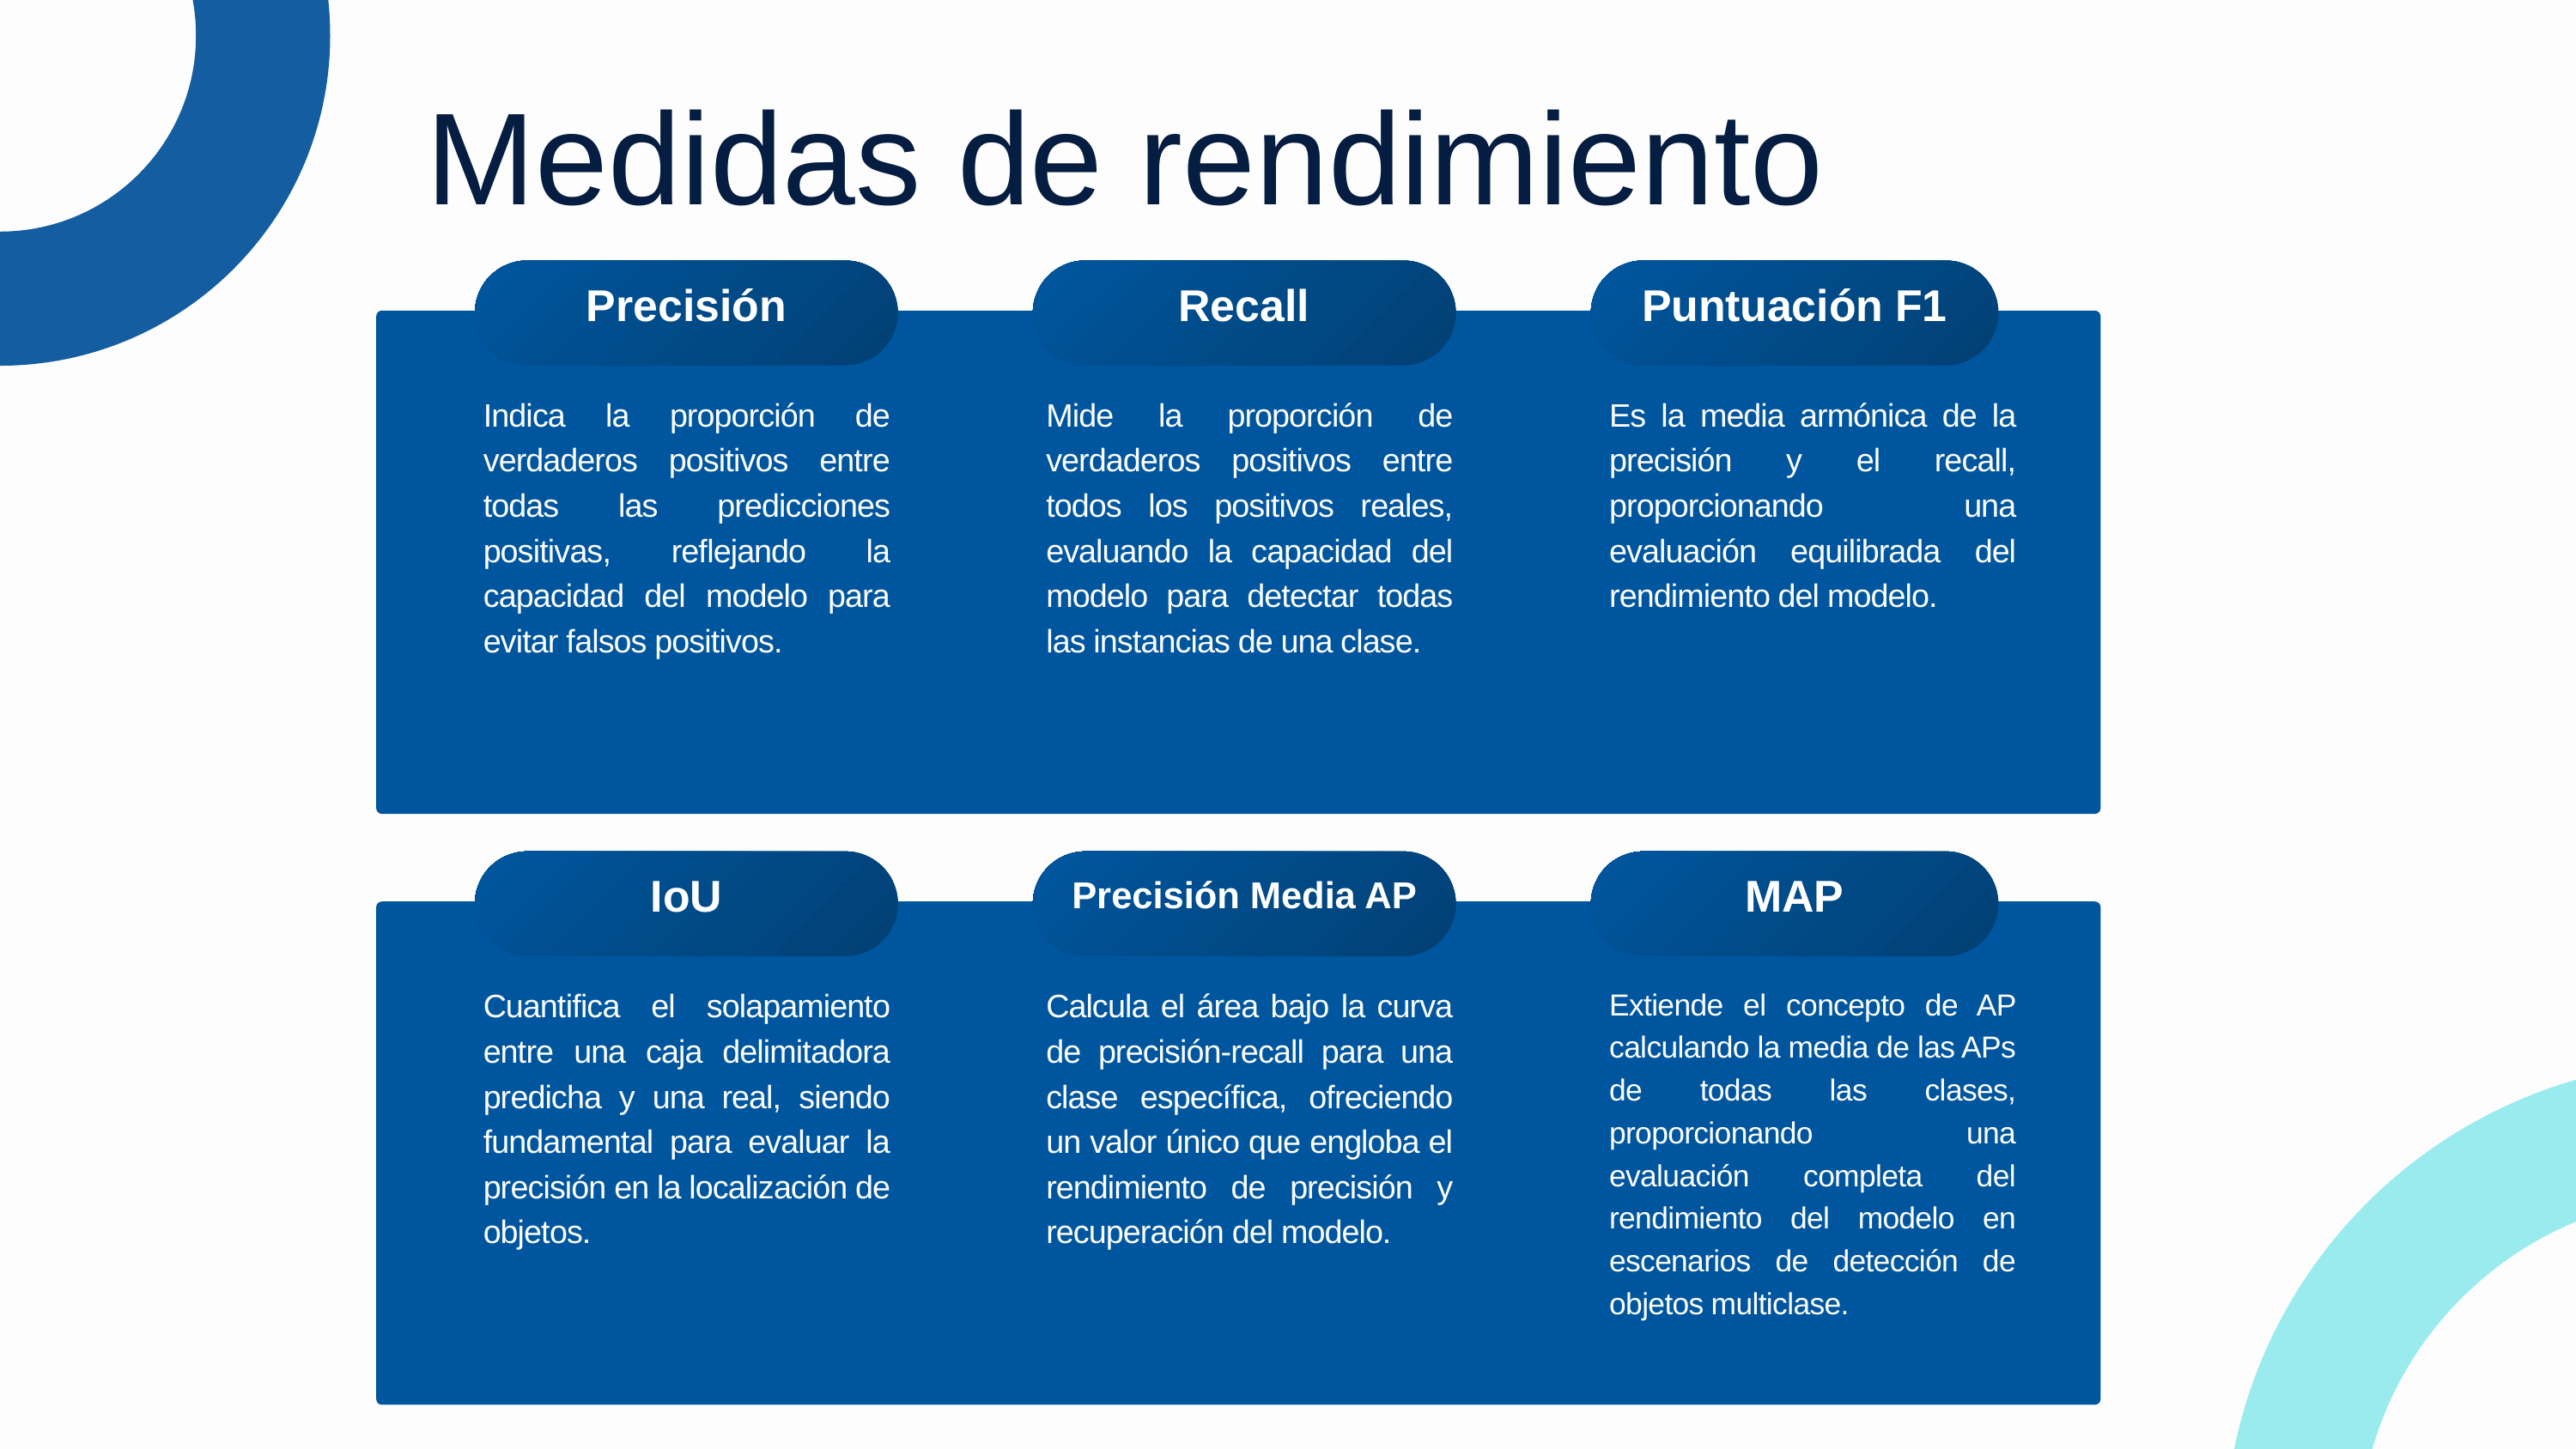

Medidas de rendimiento

Precisión

Recall

Puntuación F1

Indica la proporción de verdaderos positivos entre todas las predicciones positivas, reflejando la capacidad del modelo para evitar falsos positivos.
Mide la proporción de verdaderos positivos entre todos los positivos reales, evaluando la capacidad del modelo para detectar todas las instancias de una clase.
Es la media armónica de la precisión y el recall, proporcionando una evaluación equilibrada del rendimiento del modelo.

IoU

Precisión Media AP

MAP

Cuantifica el solapamiento entre una caja delimitadora predicha y una real, siendo fundamental para evaluar la precisión en la localización de objetos.
Calcula el área bajo la curva de precisión-recall para una clase específica, ofreciendo un valor único que engloba el rendimiento de precisión y recuperación del modelo.
Extiende el concepto de AP calculando la media de las APs de todas las clases, proporcionando una evaluación completa del rendimiento del modelo en escenarios de detección de objetos multiclase.